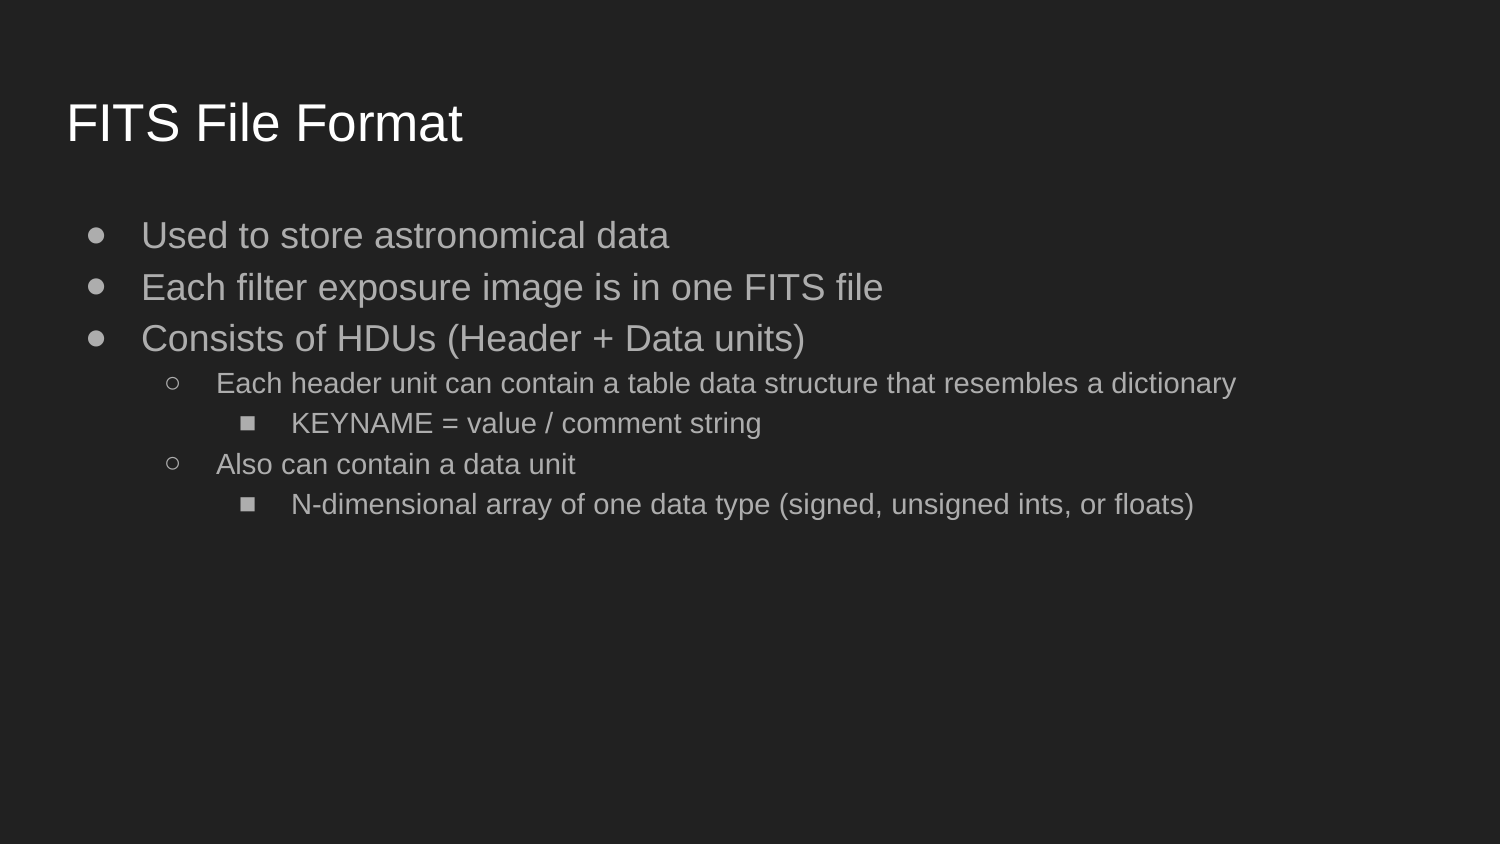

# FITS File Format
Used to store astronomical data
Each filter exposure image is in one FITS file
Consists of HDUs (Header + Data units)
Each header unit can contain a table data structure that resembles a dictionary
KEYNAME = value / comment string
Also can contain a data unit
N-dimensional array of one data type (signed, unsigned ints, or floats)